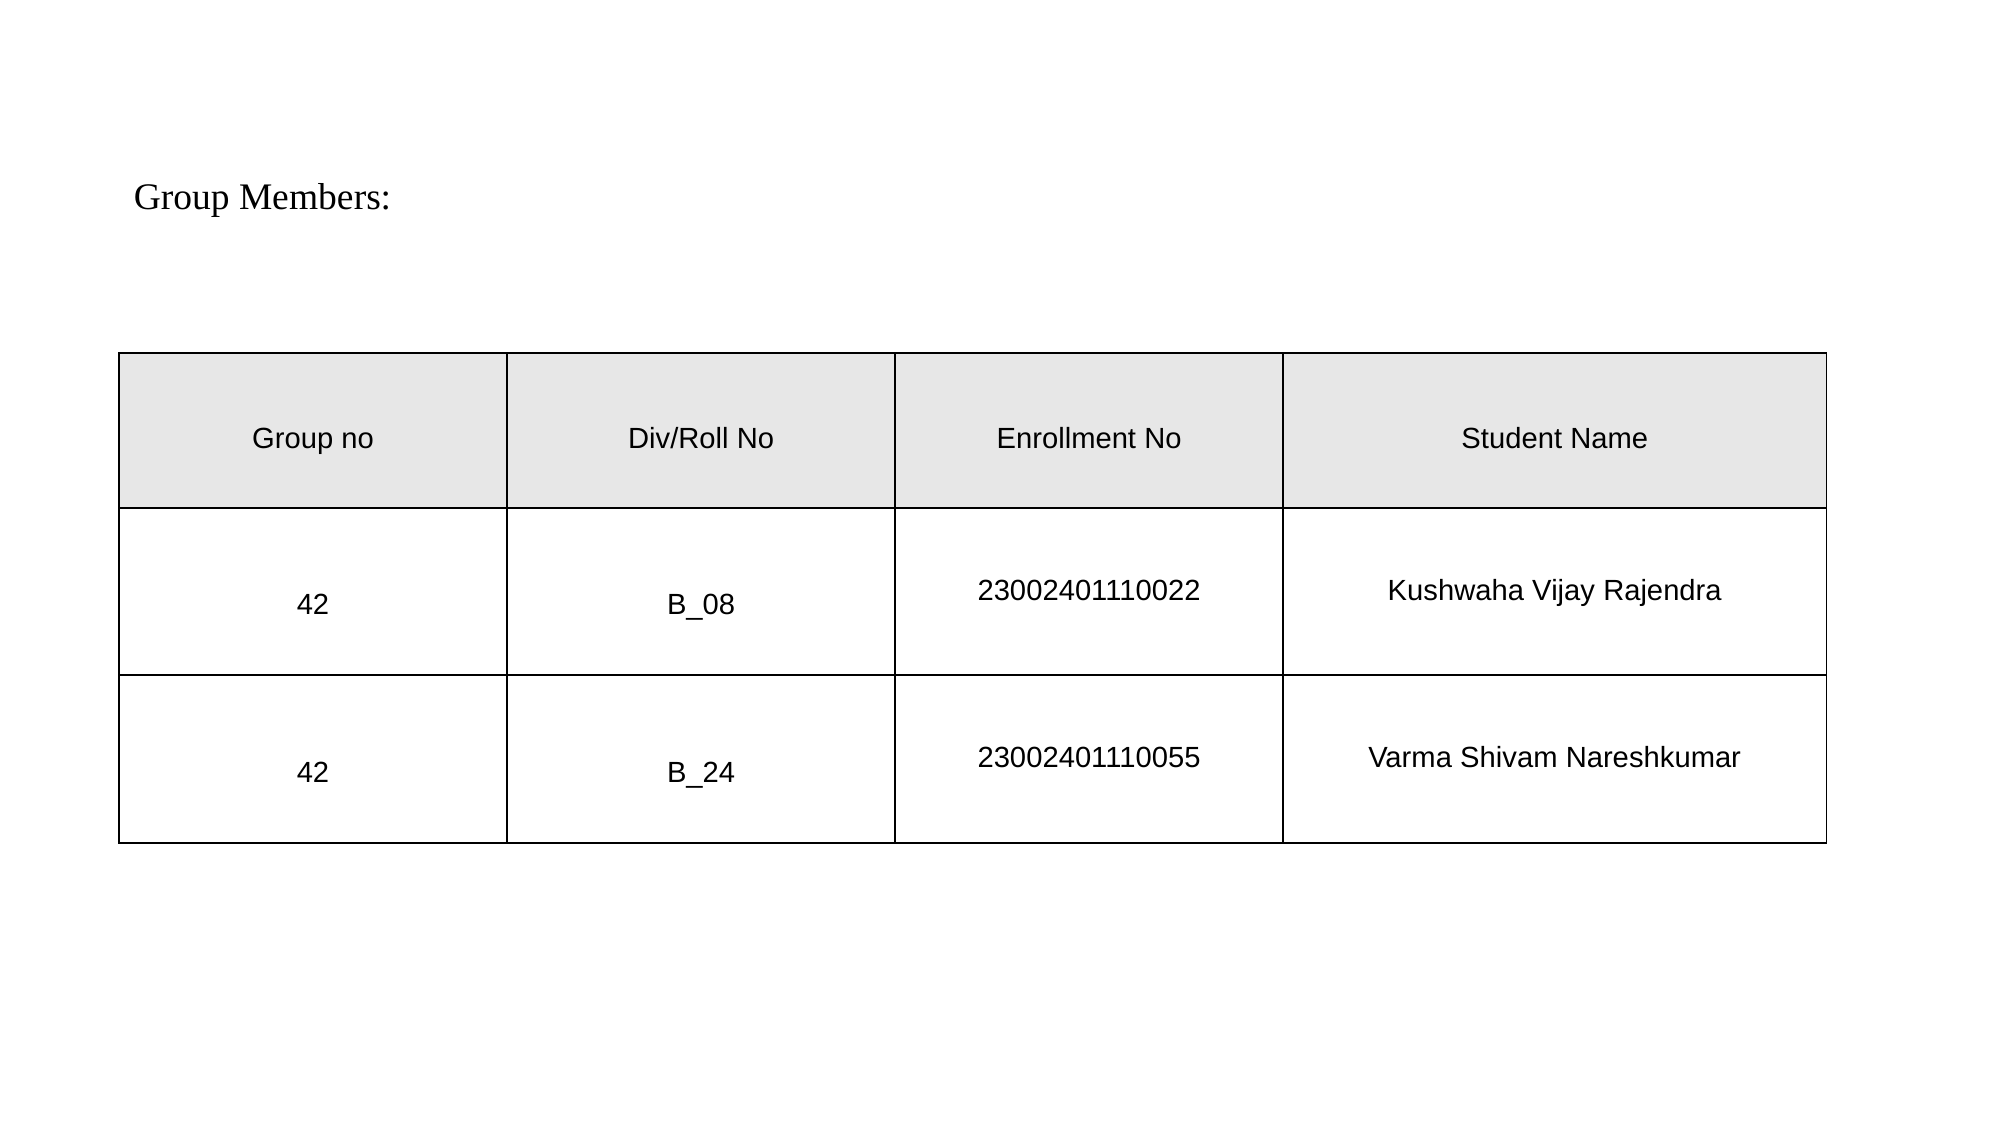

Group Members:

| Group no | Div/Roll No | Enrollment No | Student Name |
| --- | --- | --- | --- |
| 42 | B\_08 | 23002401110022 | Kushwaha Vijay Rajendra |
| 42 | B\_24 | 23002401110055 | Varma Shivam Nareshkumar |